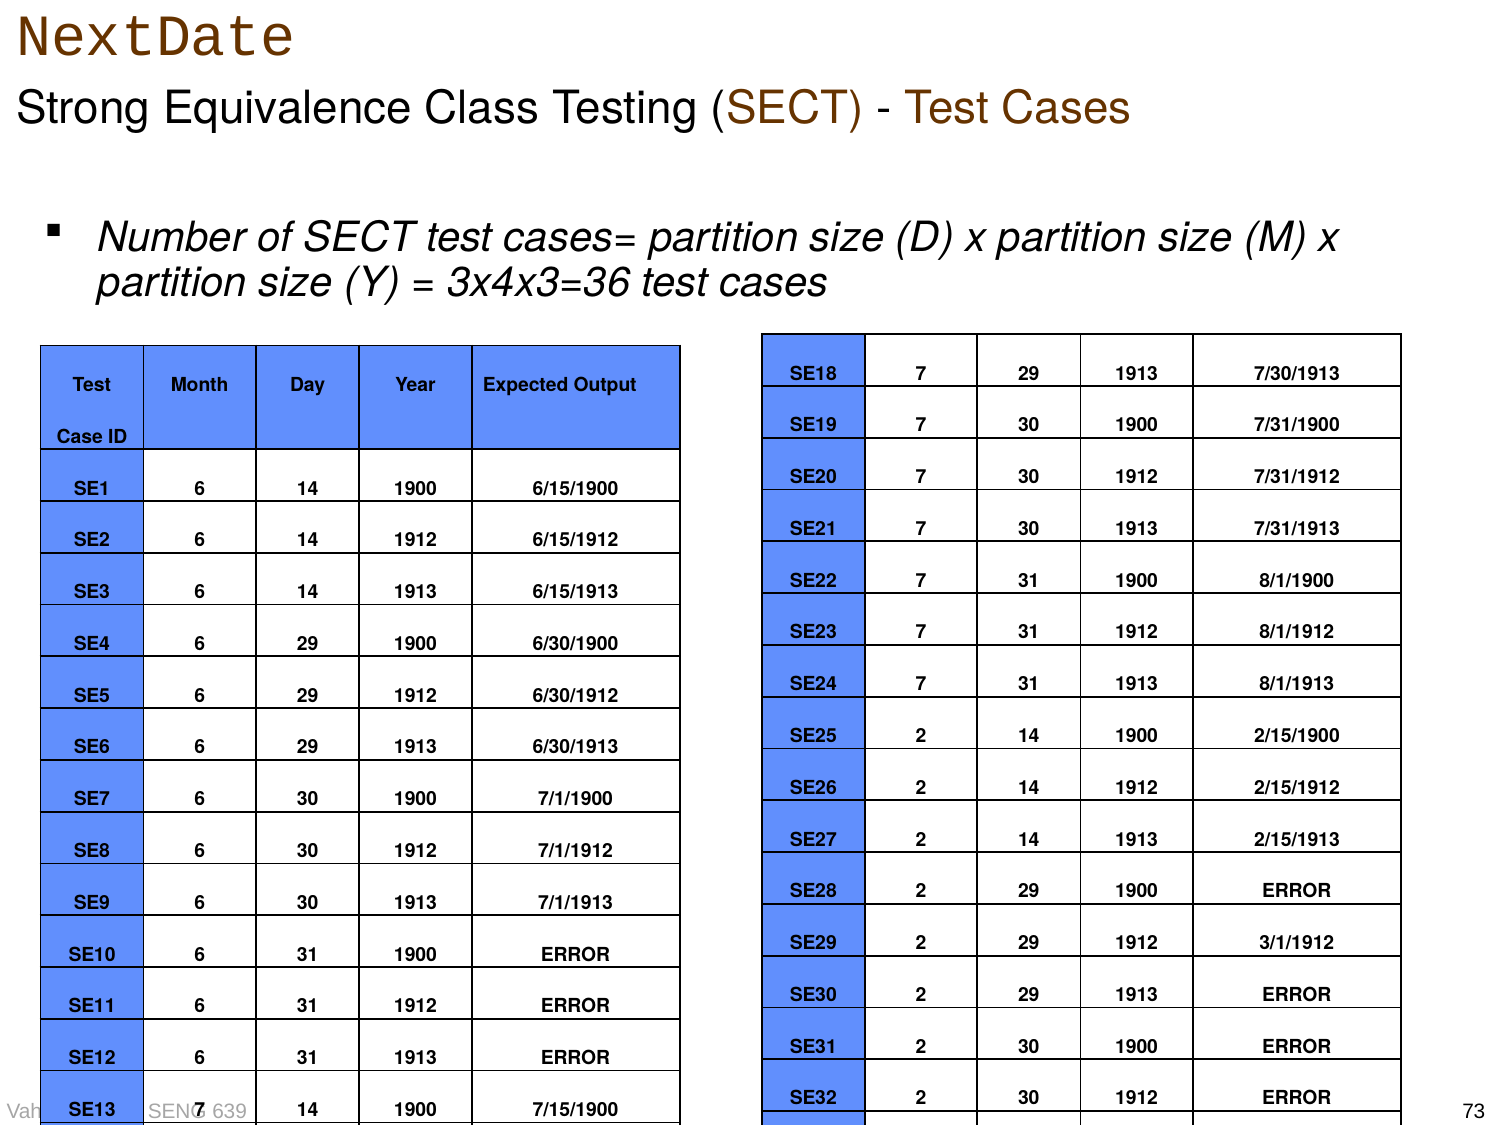

# NextDate Strong Equivalence Class Testing (SECT) - Test Cases
Number of SECT test cases= partition size (D) x partition size (M) x partition size (Y) = 3x4x3=36 test cases
| SE18 | 7 | 29 | 1913 | 7/30/1913 |
| --- | --- | --- | --- | --- |
| SE19 | 7 | 30 | 1900 | 7/31/1900 |
| SE20 | 7 | 30 | 1912 | 7/31/1912 |
| SE21 | 7 | 30 | 1913 | 7/31/1913 |
| SE22 | 7 | 31 | 1900 | 8/1/1900 |
| SE23 | 7 | 31 | 1912 | 8/1/1912 |
| SE24 | 7 | 31 | 1913 | 8/1/1913 |
| SE25 | 2 | 14 | 1900 | 2/15/1900 |
| SE26 | 2 | 14 | 1912 | 2/15/1912 |
| SE27 | 2 | 14 | 1913 | 2/15/1913 |
| SE28 | 2 | 29 | 1900 | ERROR |
| SE29 | 2 | 29 | 1912 | 3/1/1912 |
| SE30 | 2 | 29 | 1913 | ERROR |
| SE31 | 2 | 30 | 1900 | ERROR |
| SE32 | 2 | 30 | 1912 | ERROR |
| SE33 | 2 | 30 | 1913 | ERROR |
| SE34 | 2 | 31 | 1900 | ERROR |
| SE35 | 2 | 31 | 1912 | ERROR |
| SE36 | 2 | 31 | 1913 | ERROR |
| Test Case ID | Month | Day | Year | Expected Output |
| --- | --- | --- | --- | --- |
| SE1 | 6 | 14 | 1900 | 6/15/1900 |
| SE2 | 6 | 14 | 1912 | 6/15/1912 |
| SE3 | 6 | 14 | 1913 | 6/15/1913 |
| SE4 | 6 | 29 | 1900 | 6/30/1900 |
| SE5 | 6 | 29 | 1912 | 6/30/1912 |
| SE6 | 6 | 29 | 1913 | 6/30/1913 |
| SE7 | 6 | 30 | 1900 | 7/1/1900 |
| SE8 | 6 | 30 | 1912 | 7/1/1912 |
| SE9 | 6 | 30 | 1913 | 7/1/1913 |
| SE10 | 6 | 31 | 1900 | ERROR |
| SE11 | 6 | 31 | 1912 | ERROR |
| SE12 | 6 | 31 | 1913 | ERROR |
| SE13 | 7 | 14 | 1900 | 7/15/1900 |
| SE14 | 7 | 14 | 1912 | 7/15/1912 |
| SE15 | 7 | 14 | 1913 | 7/15/1913 |
| SE16 | 7 | 29 | 1900 | 7/30/1900 |
| SE17 | 7 | 29 | 1912 | 7/30/1912 |